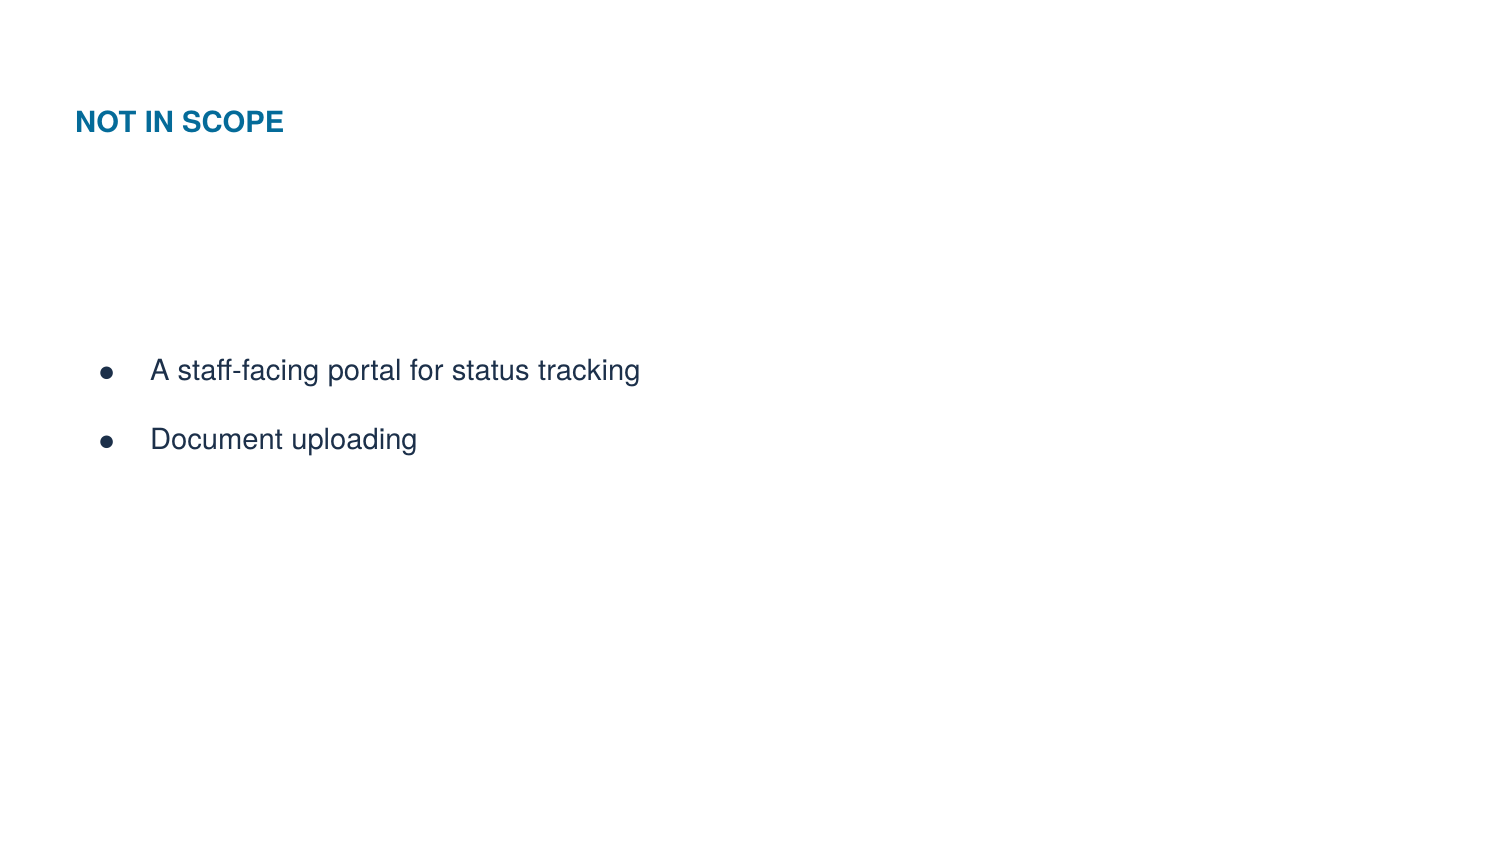

NOT IN SCOPE
# A staff-facing portal for status tracking
Document uploading